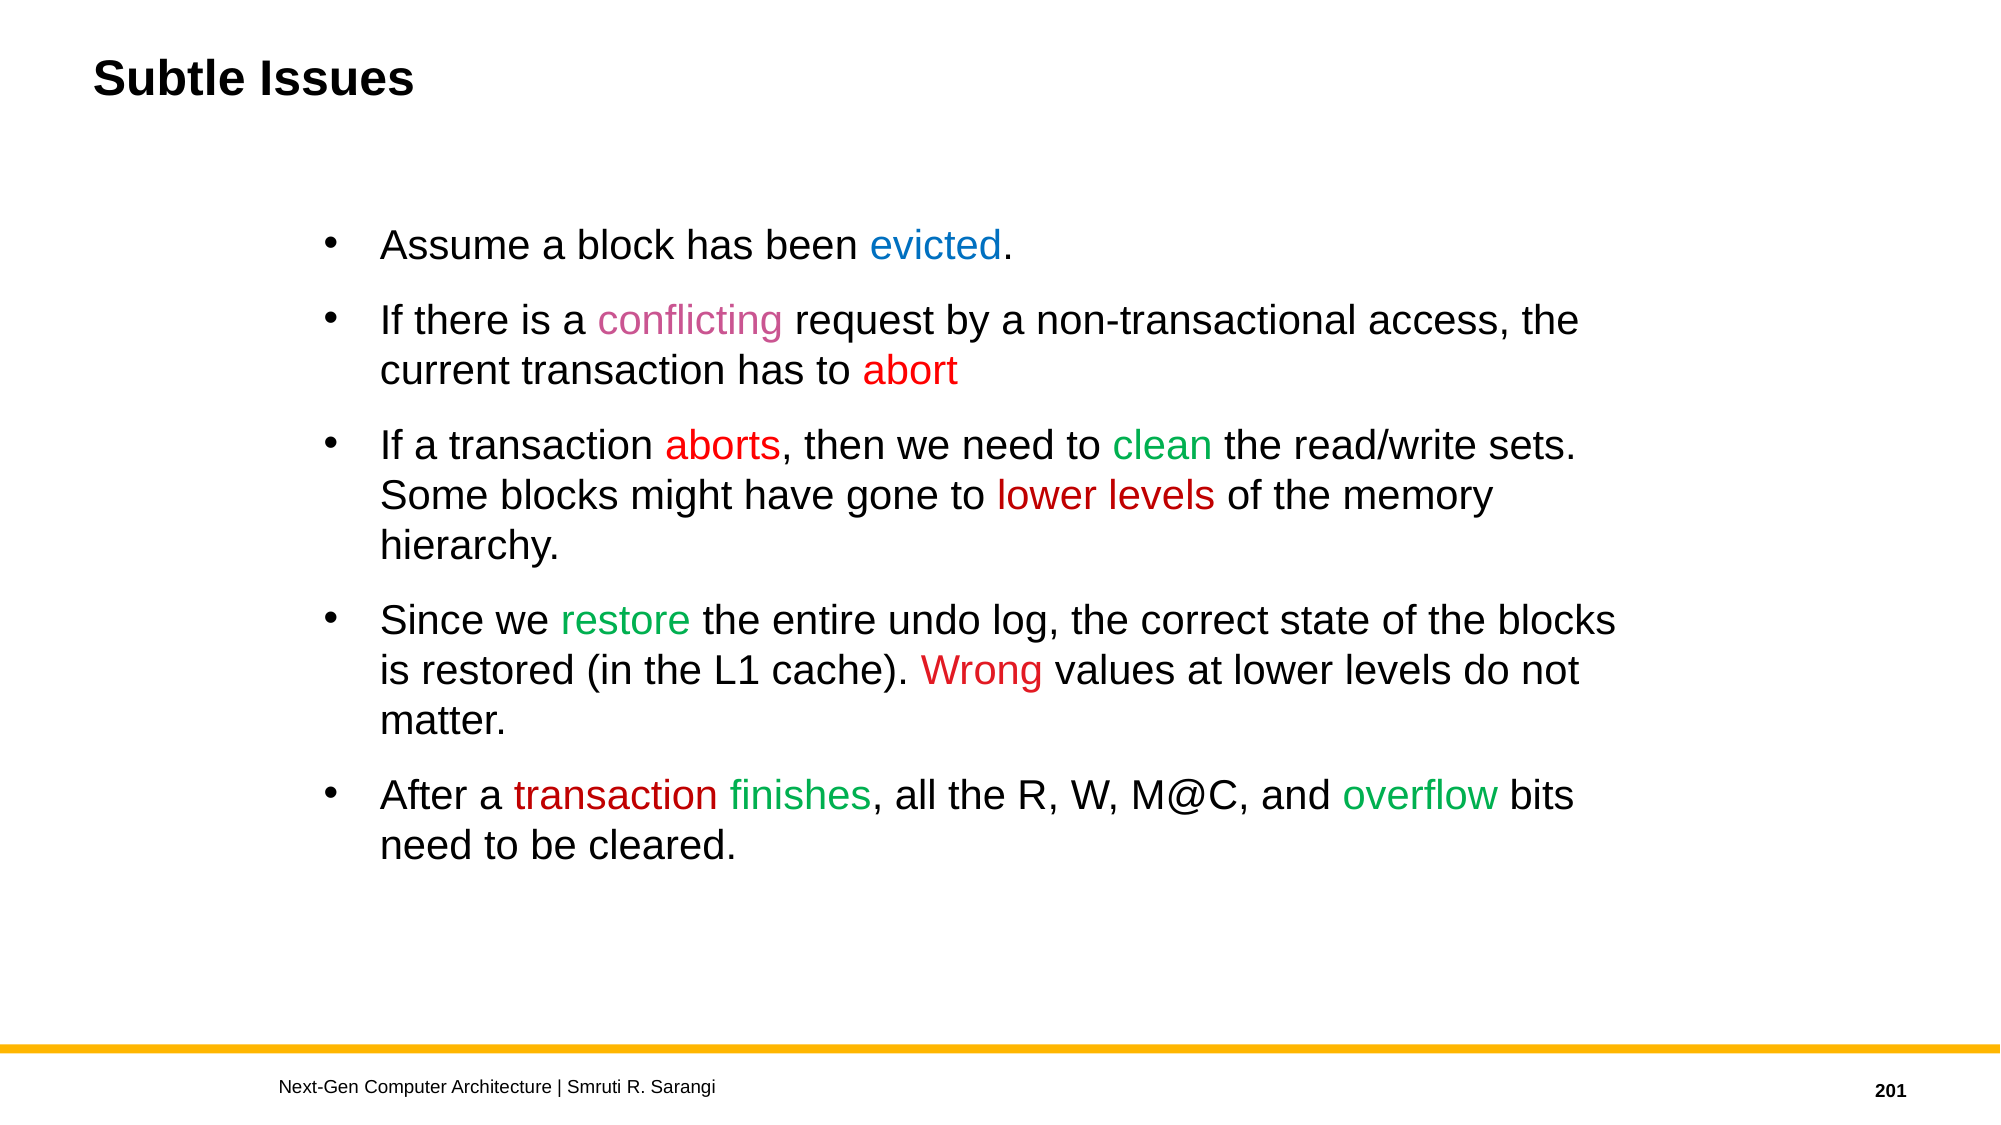

# Subtle Issues
Assume a block has been evicted.
If there is a conflicting request by a non-transactional access, the current transaction has to abort
If a transaction aborts, then we need to clean the read/write sets. Some blocks might have gone to lower levels of the memory hierarchy.
Since we restore the entire undo log, the correct state of the blocks is restored (in the L1 cache). Wrong values at lower levels do not matter.
After a transaction finishes, all the R, W, M@C, and overflow bits need to be cleared.
Next-Gen Computer Architecture | Smruti R. Sarangi
201